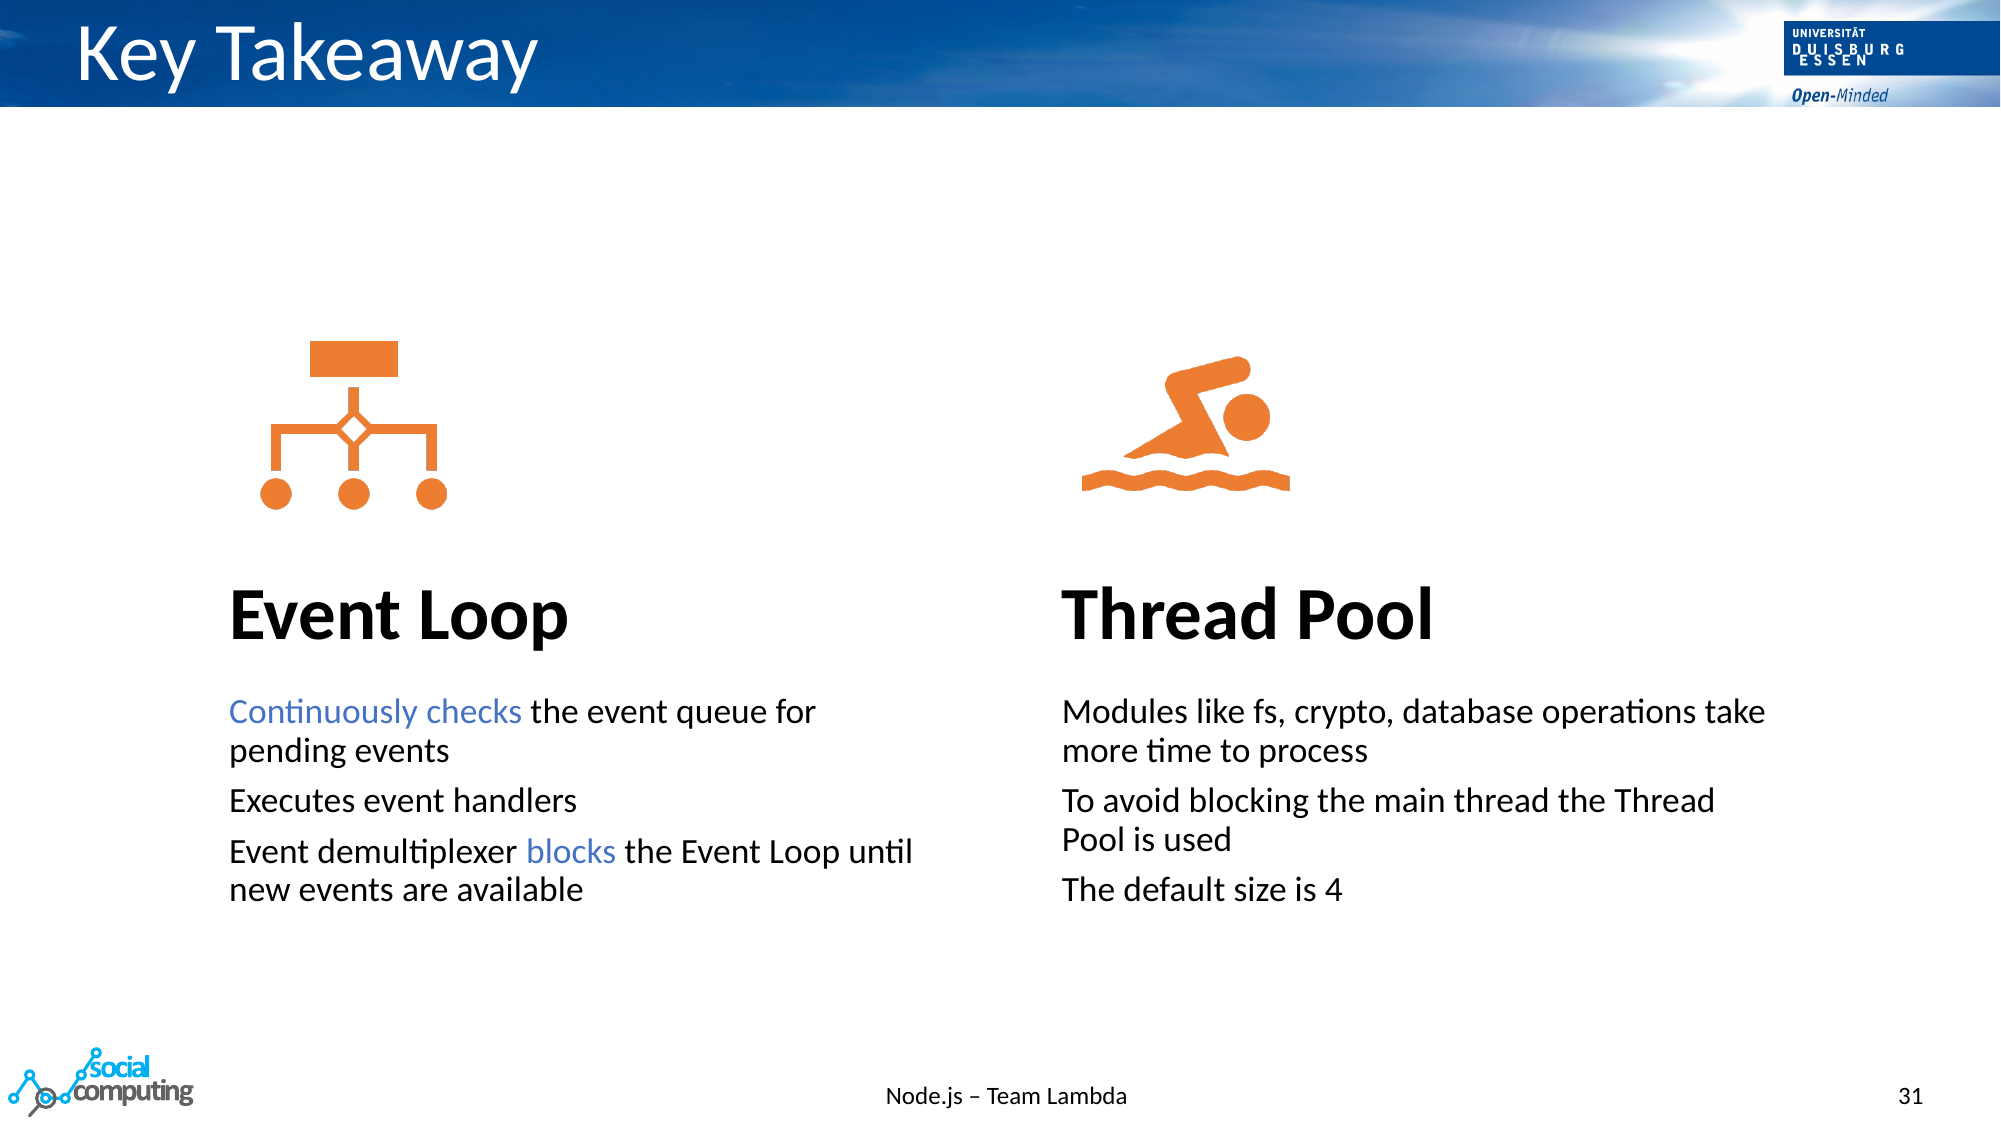

# Key Takeaway
Event Loop
Continuously checks the event queue for pending events
Executes event handlers
Event demultiplexer blocks the Event Loop until new events are available
Thread Pool
Modules like fs, crypto, database operations take more time to process
To avoid blocking the main thread the Thread Pool is used
The default size is 4
Node.js – Team Lambda
31